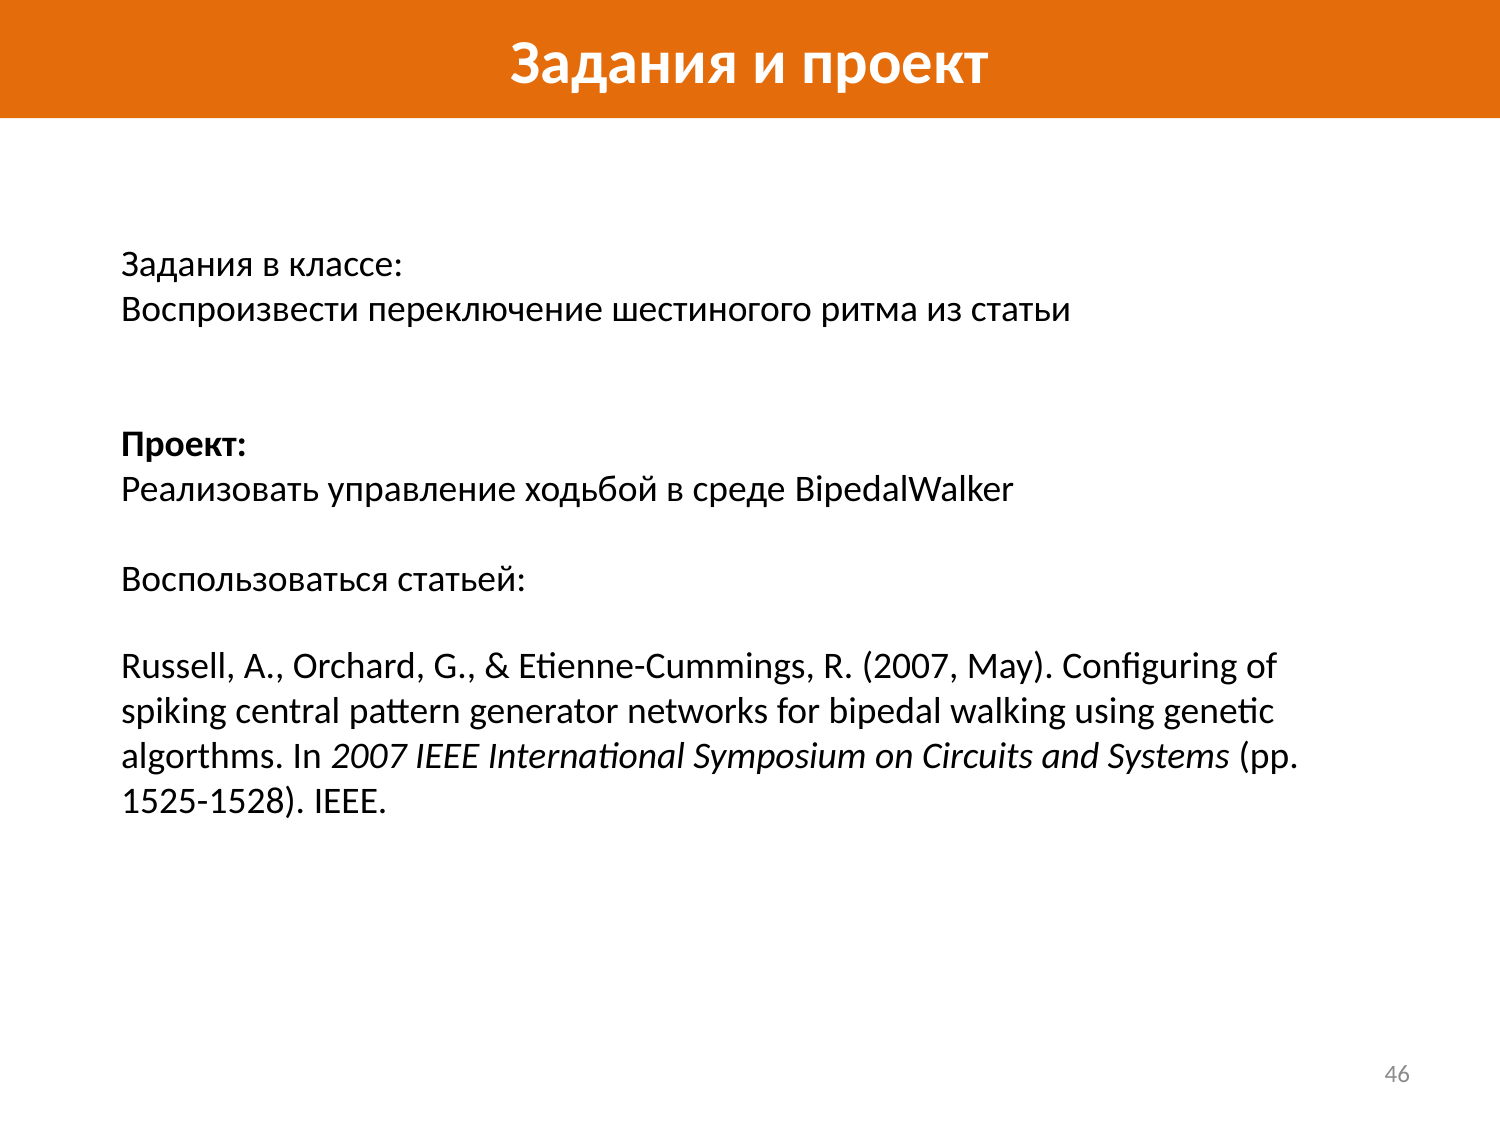

# Задания и проект
Задания в классе:
Воспроизвести переключение шестиногого ритма из статьи

Проект:
Реализовать управление ходьбой в среде BipedalWalker

Воспользоваться статьей:

Russell, A., Orchard, G., & Etienne-Cummings, R. (2007, May). Configuring of spiking central pattern generator networks for bipedal walking using genetic algorthms. In 2007 IEEE International Symposium on Circuits and Systems (pp. 1525-1528). IEEE.
46